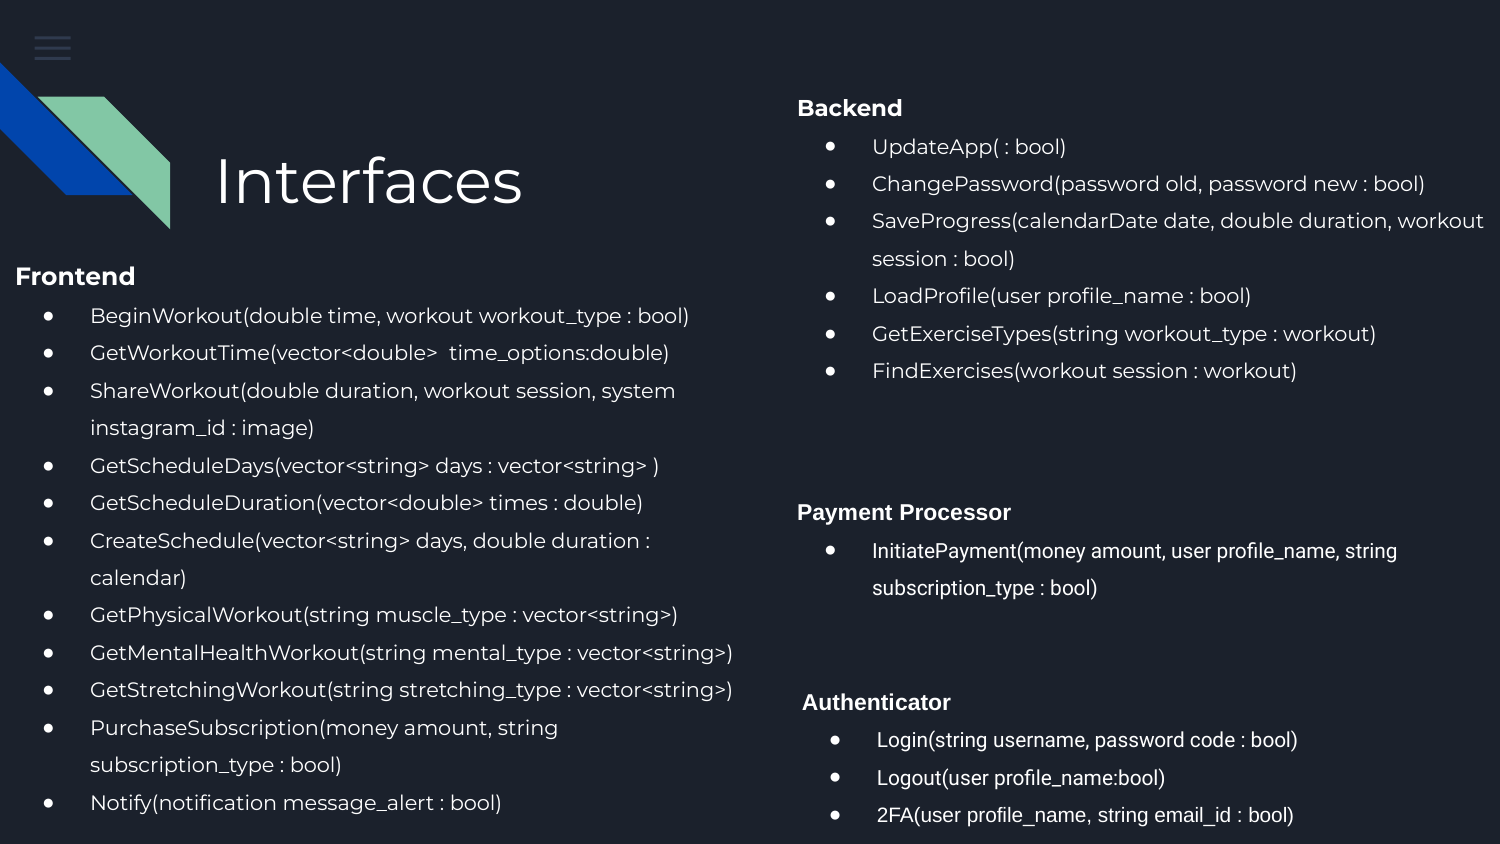

Backend
UpdateApp( : bool)
ChangePassword(password old, password new : bool)
SaveProgress(calendarDate date, double duration, workout session : bool)
LoadProfile(user profile_name : bool)
GetExerciseTypes(string workout_type : workout)
FindExercises(workout session : workout)

# Interfaces
Frontend
BeginWorkout(double time, workout workout_type : bool)
GetWorkoutTime(vector<double>  time_options:double)
ShareWorkout(double duration, workout session, system instagram_id : image)
GetScheduleDays(vector<string> days : vector<string> )
GetScheduleDuration(vector<double> times : double)
CreateSchedule(vector<string> days, double duration : calendar)
GetPhysicalWorkout(string muscle_type : vector<string>)
GetMentalHealthWorkout(string mental_type : vector<string>)
GetStretchingWorkout(string stretching_type : vector<string>)
PurchaseSubscription(money amount, string subscription_type : bool)
Notify(notification message_alert : bool)

Payment Processor
InitiatePayment(money amount, user profile_name, string subscription_type : bool)

Authenticator
Login(string username, password code : bool)
Logout(user profile_name:bool)
2FA(user profile_name, string email_id : bool)